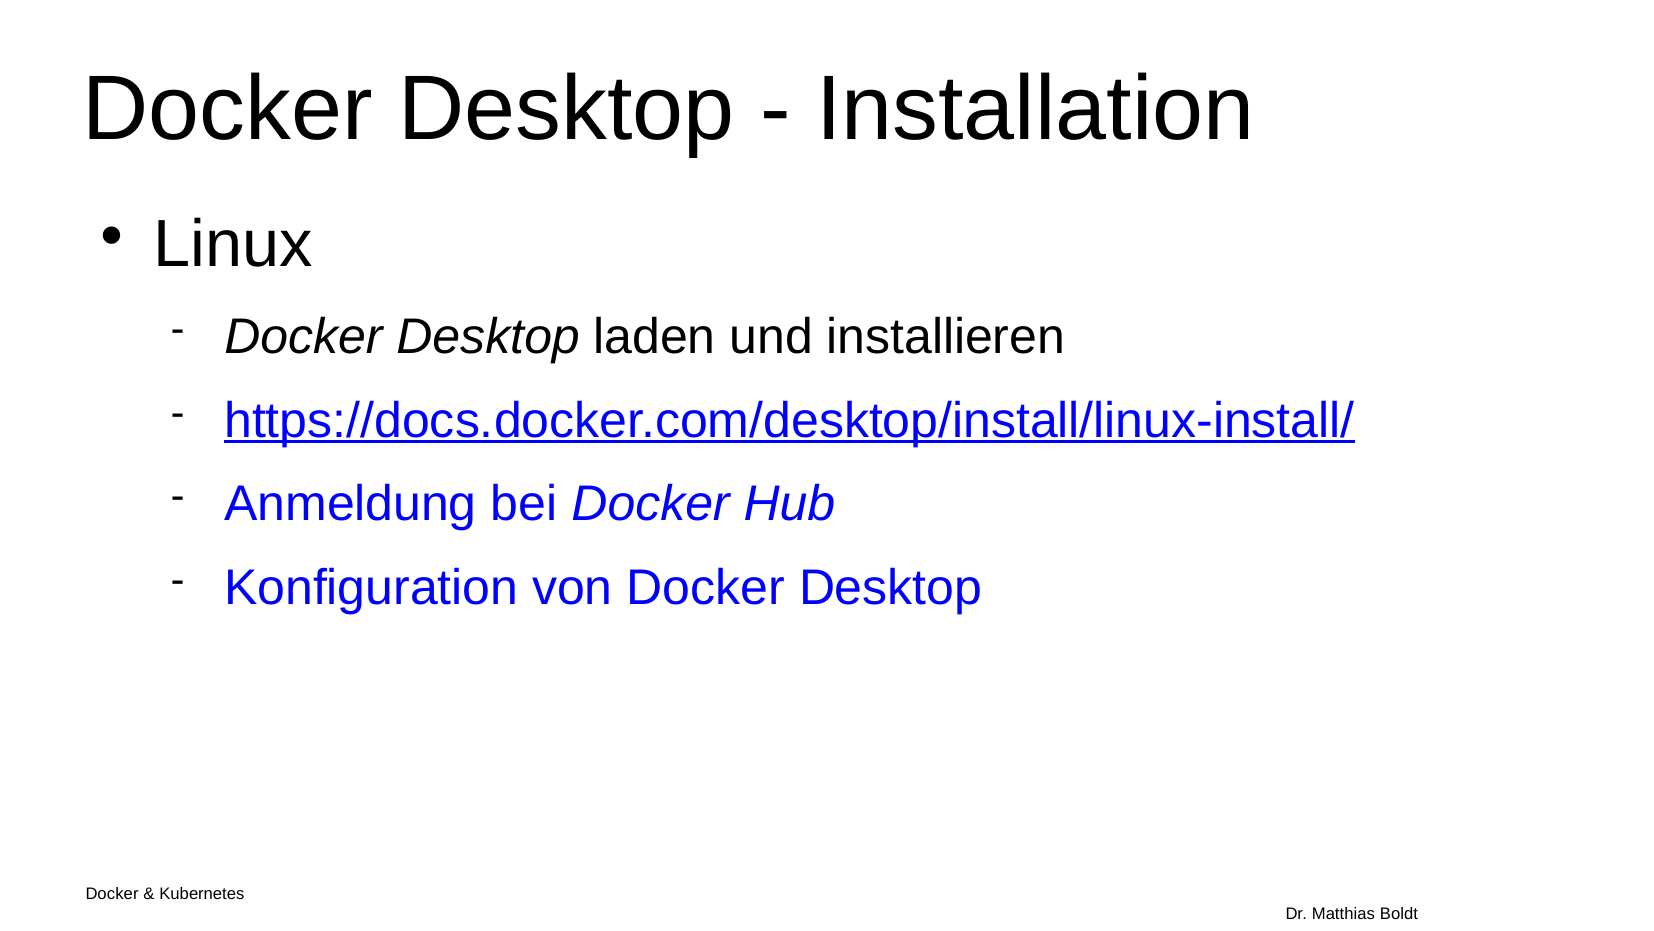

Docker Desktop - Installation
Linux
Docker Desktop laden und installieren
https://docs.docker.com/desktop/install/linux-install/
Anmeldung bei Docker Hub
Konfiguration von Docker Desktop
Docker & Kubernetes																Dr. Matthias Boldt